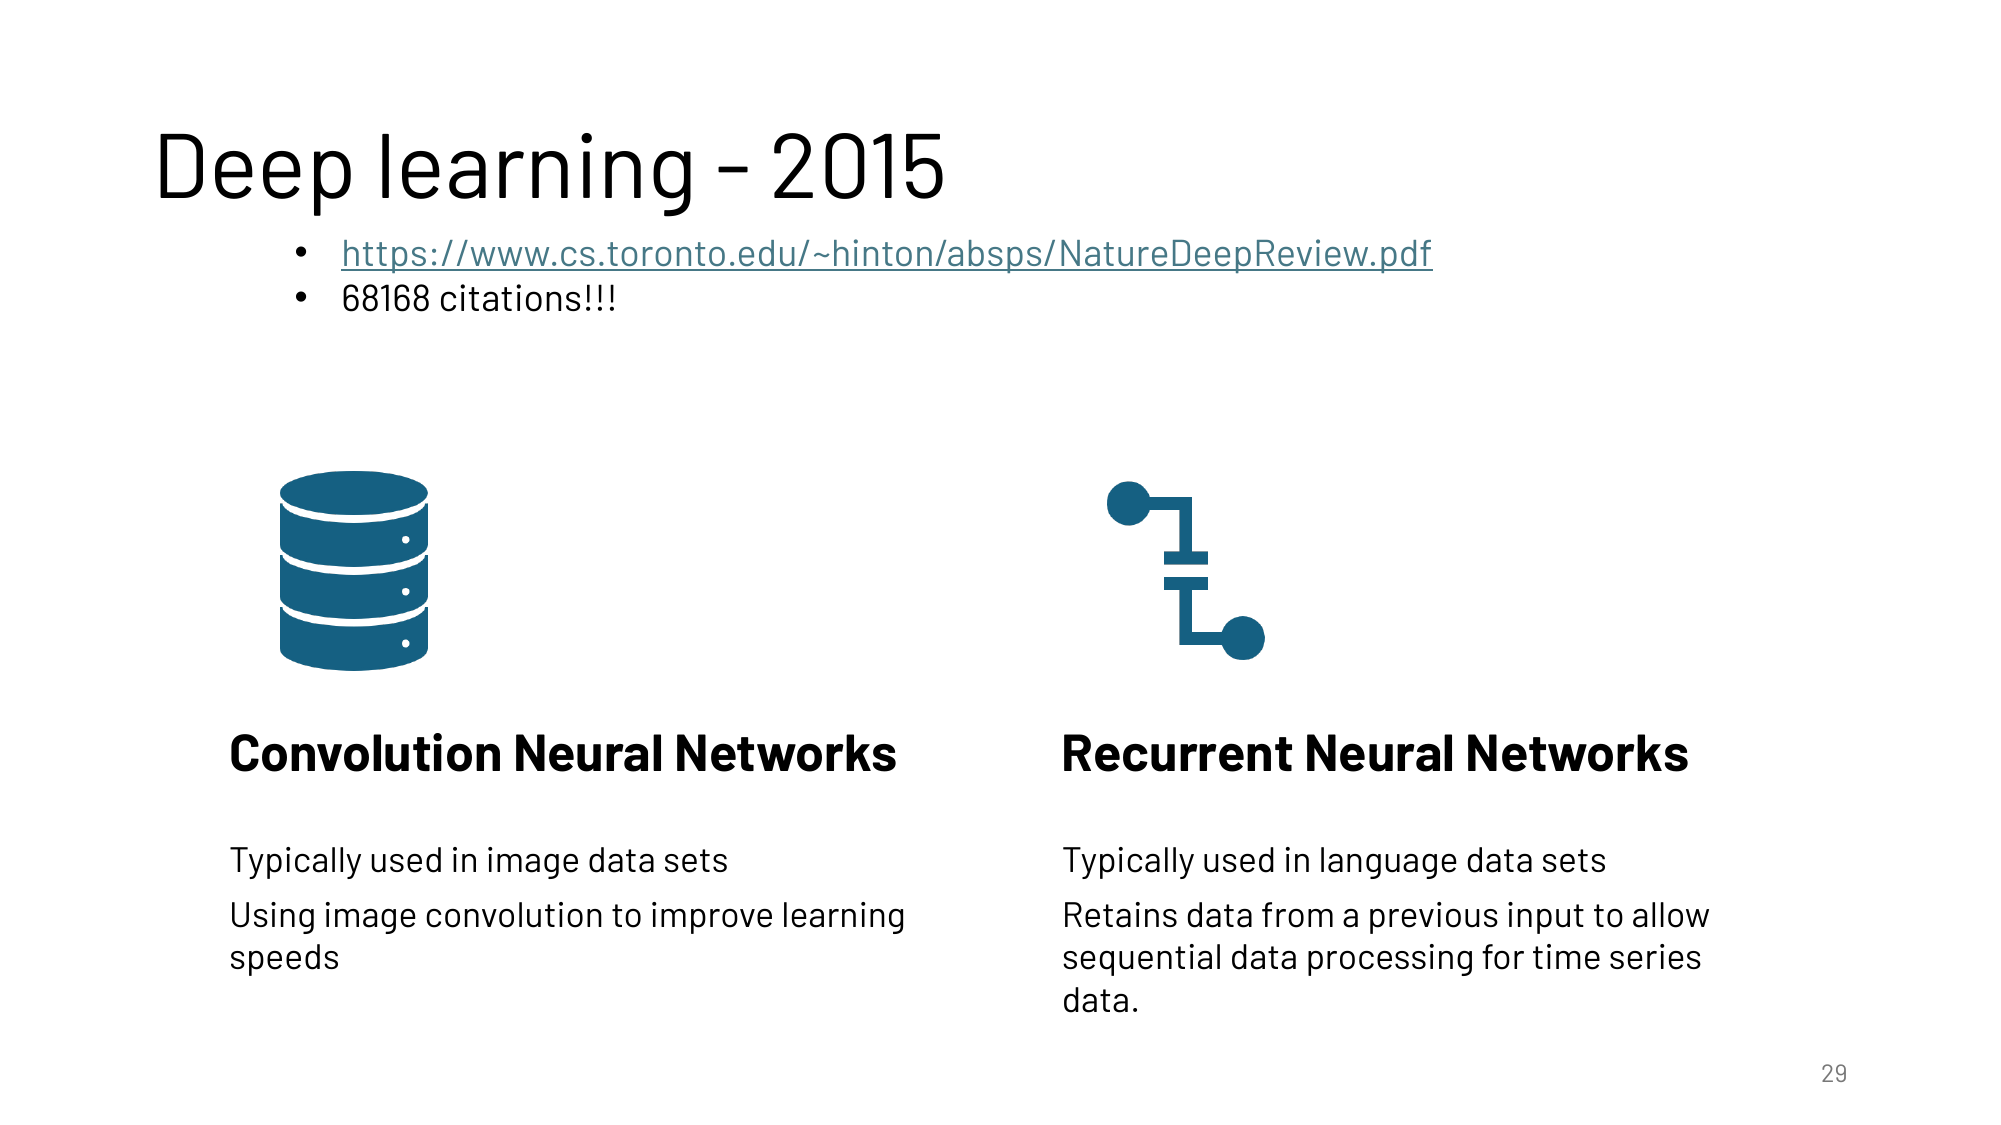

# Deep learning - 2015
https://www.cs.toronto.edu/~hinton/absps/NatureDeepReview.pdf
68168 citations!!!
Convolution Neural Networks
Typically used in image data sets
Using image convolution to improve learning speeds
Recurrent Neural Networks
Typically used in language data sets
Retains data from a previous input to allow sequential data processing for time series data.
29